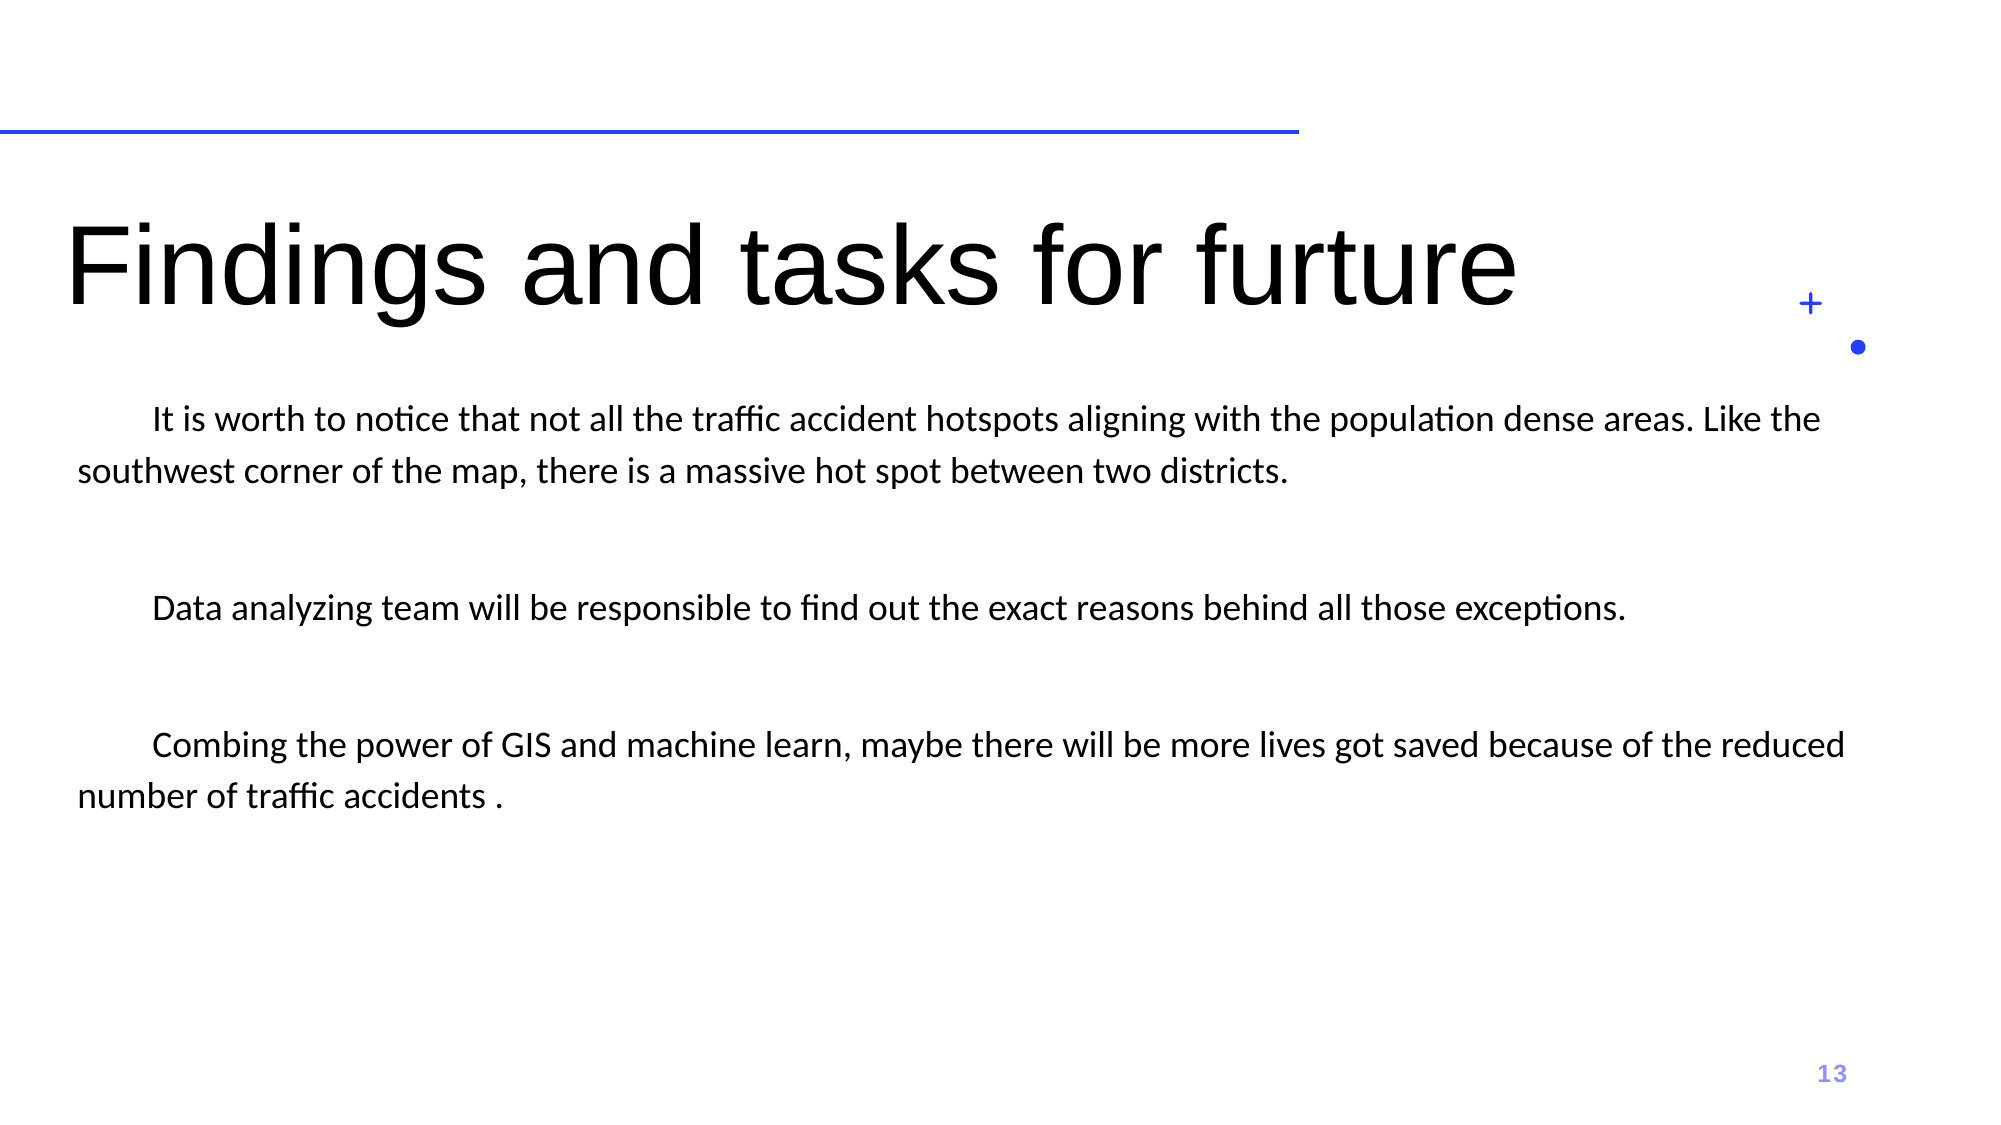

# Findings and tasks for furture
It is worth to notice that not all the traffic accident hotspots aligning with the population dense areas. Like the southwest corner of the map, there is a massive hot spot between two districts.

Data analyzing team will be responsible to find out the exact reasons behind all those exceptions.

Combing the power of GIS and machine learn, maybe there will be more lives got saved because of the reduced  number of traffic accidents .

13